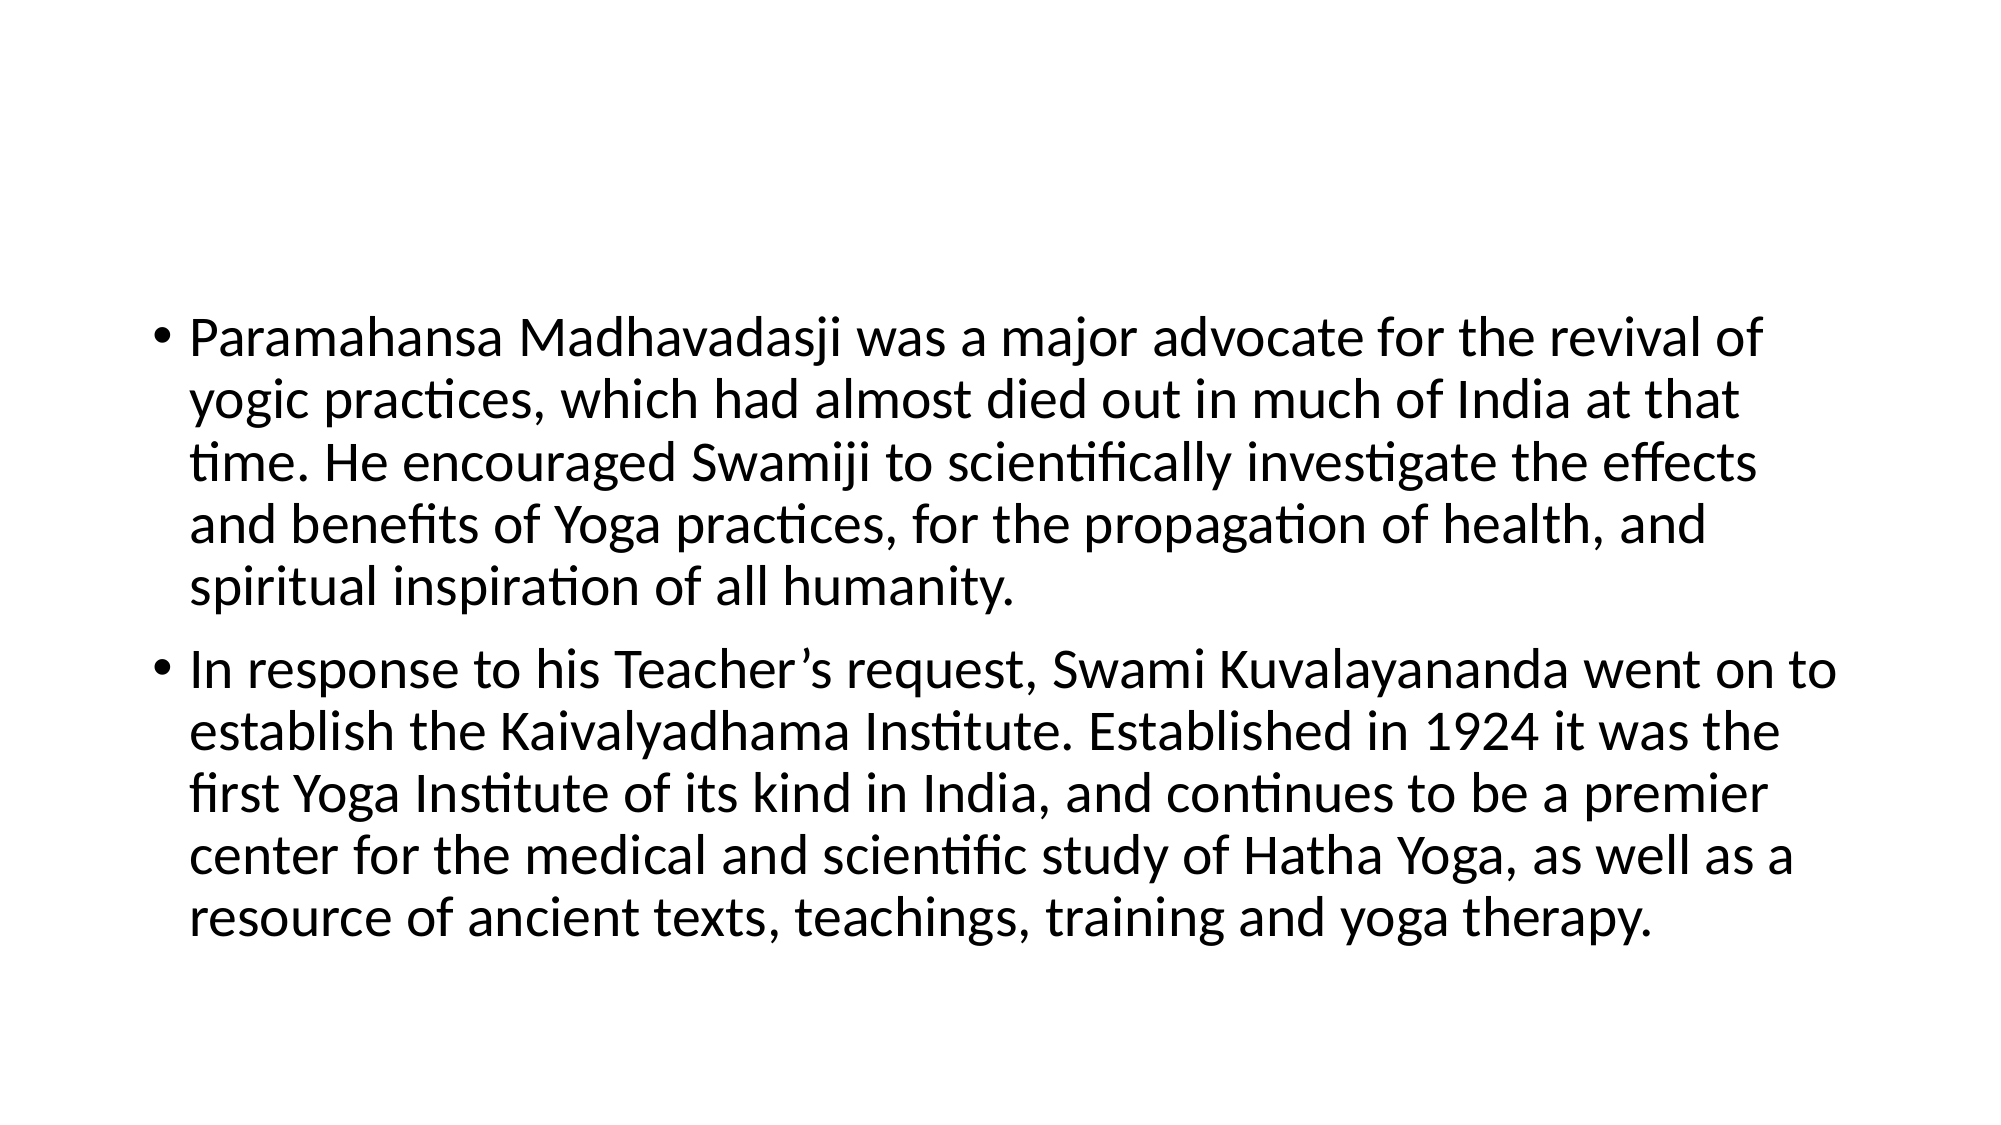

#
Paramahansa Madhavadasji was a major advocate for the revival of yogic practices, which had almost died out in much of India at that time. He encouraged Swamiji to scientifically investigate the effects and benefits of Yoga practices, for the propagation of health, and spiritual inspiration of all humanity.
In response to his Teacher’s request, Swami Kuvalayananda went on to establish the Kaivalyadhama Institute. Established in 1924 it was the first Yoga Institute of its kind in India, and continues to be a premier center for the medical and scientific study of Hatha Yoga, as well as a resource of ancient texts, teachings, training and yoga therapy.